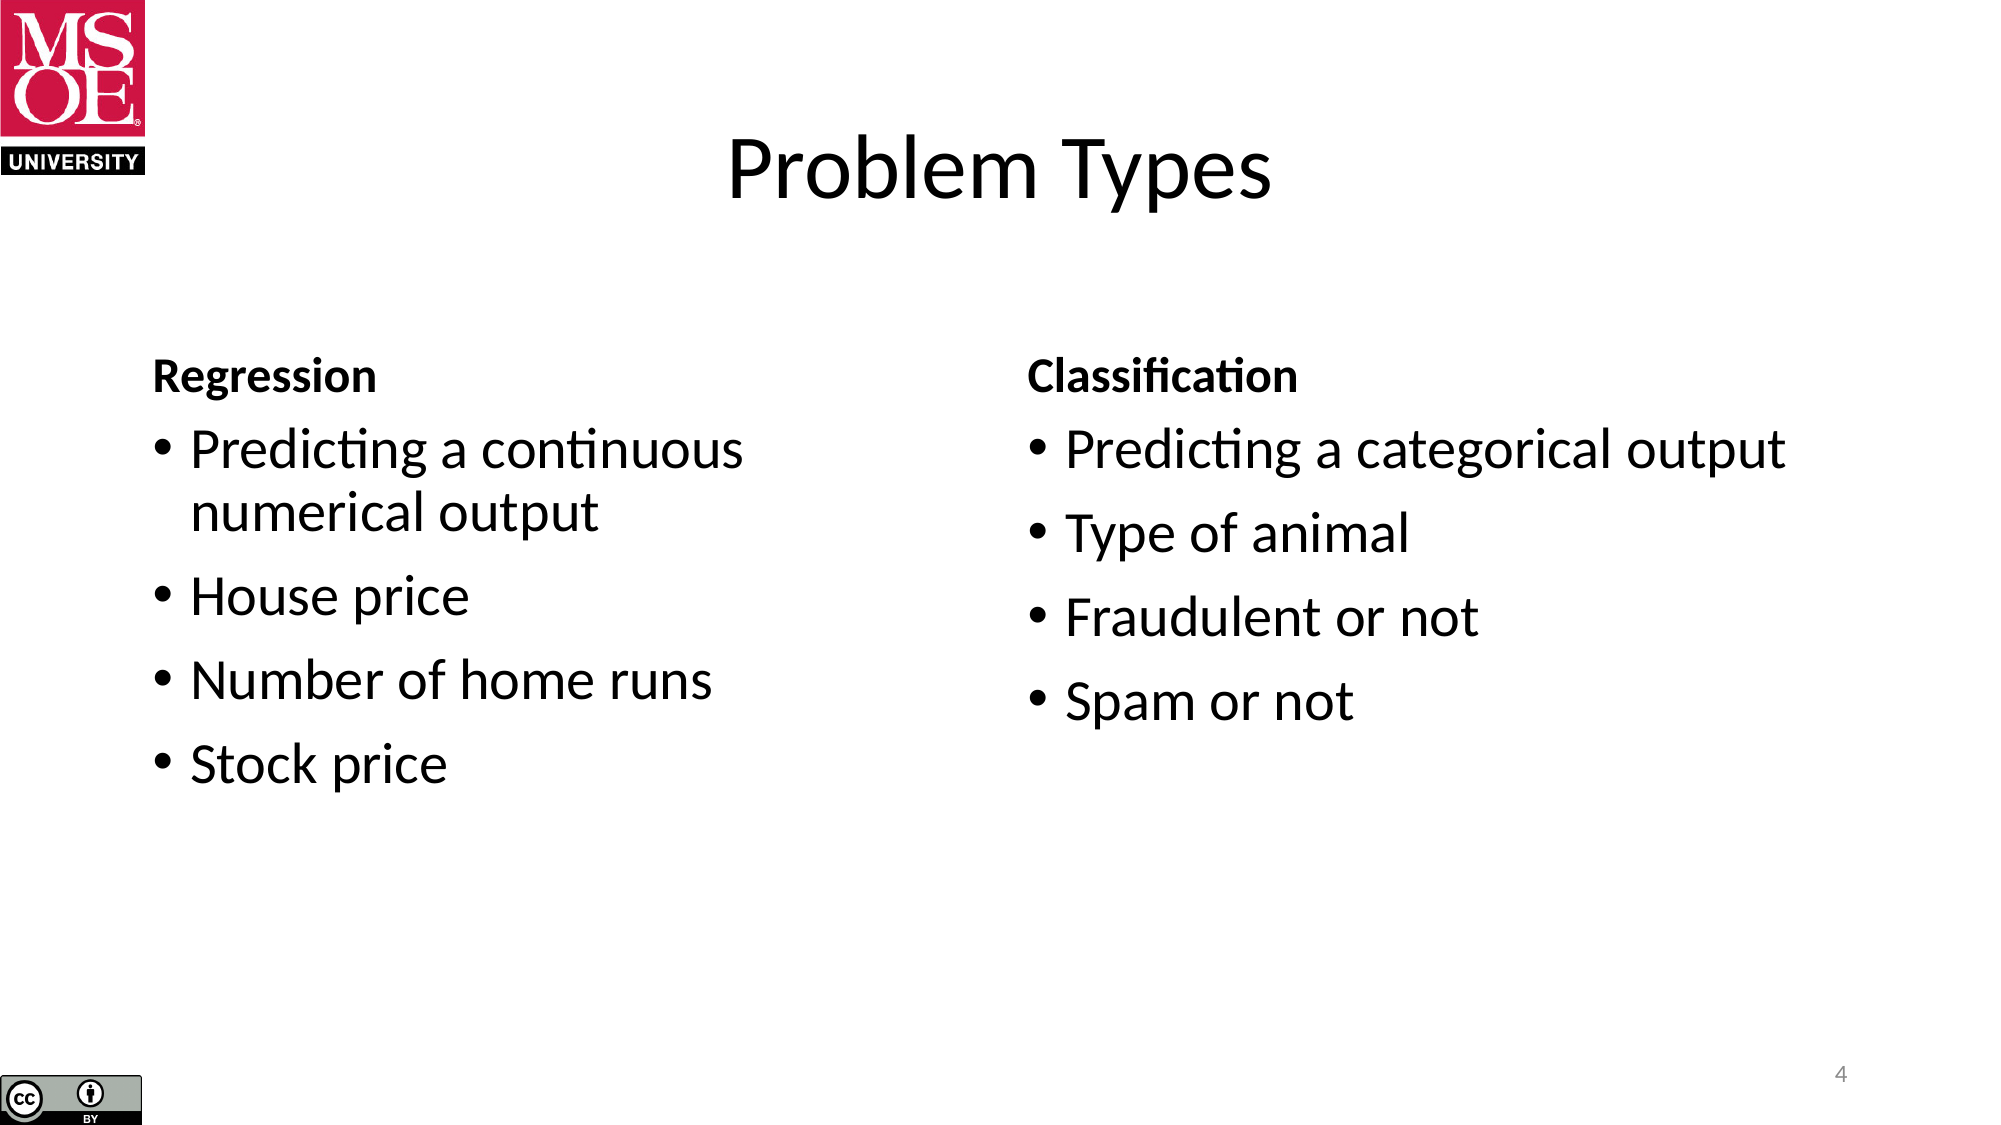

# Problem Types
Regression
Classification
Predicting a continuous numerical output
House price
Number of home runs
Stock price
Predicting a categorical output
Type of animal
Fraudulent or not
Spam or not
4